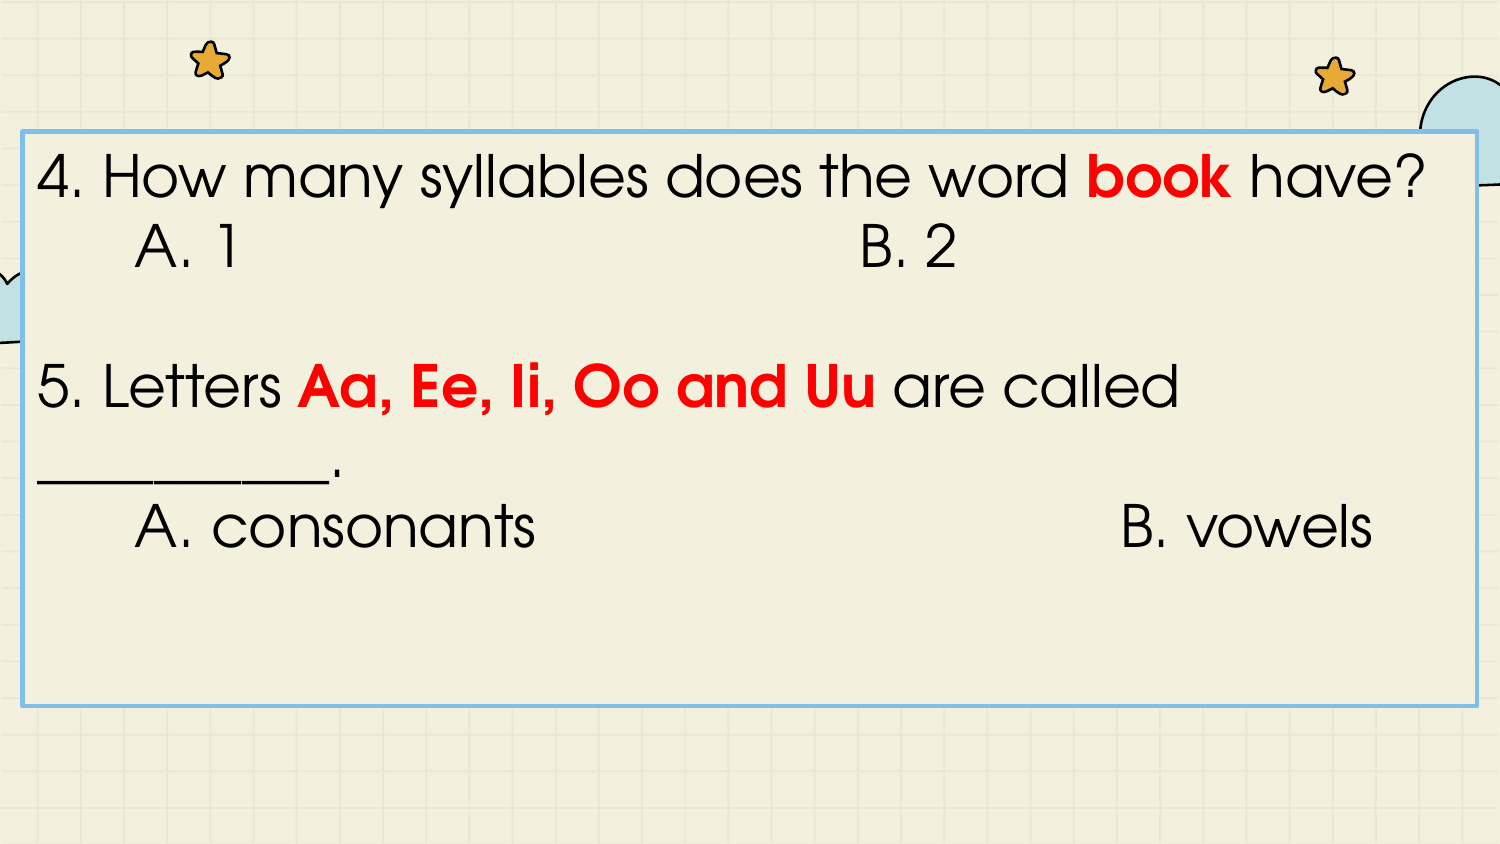

4. How many syllables does the word book have?
      A. 1                                      B. 2

5. Letters Aa, Ee, Ii, Oo and Uu are called __________.
      A. consonants                                    B. vowels